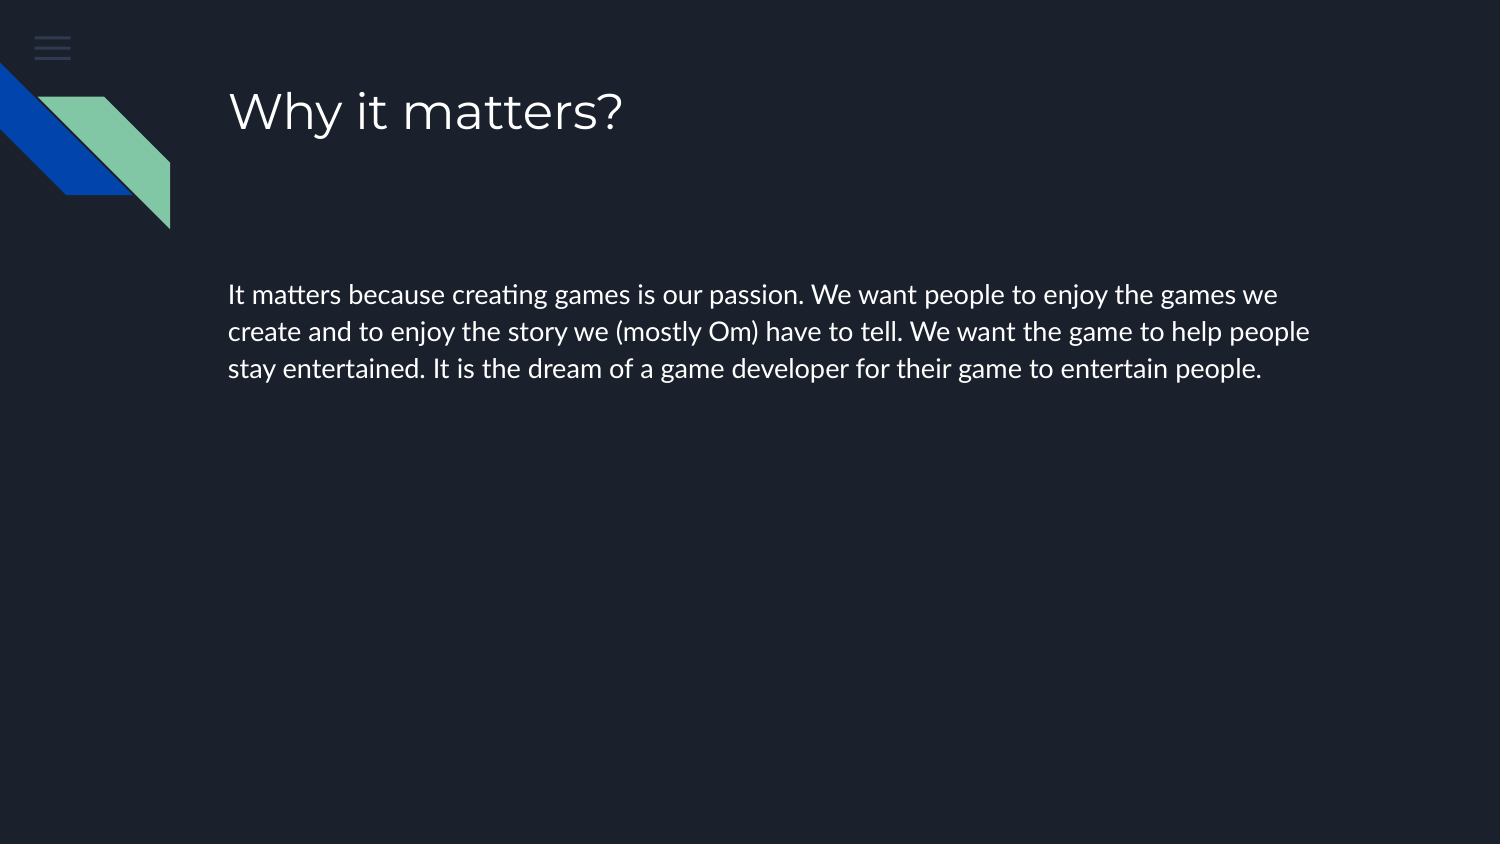

# Why it matters?
It matters because creating games is our passion. We want people to enjoy the games we create and to enjoy the story we (mostly Om) have to tell. We want the game to help people stay entertained. It is the dream of a game developer for their game to entertain people.